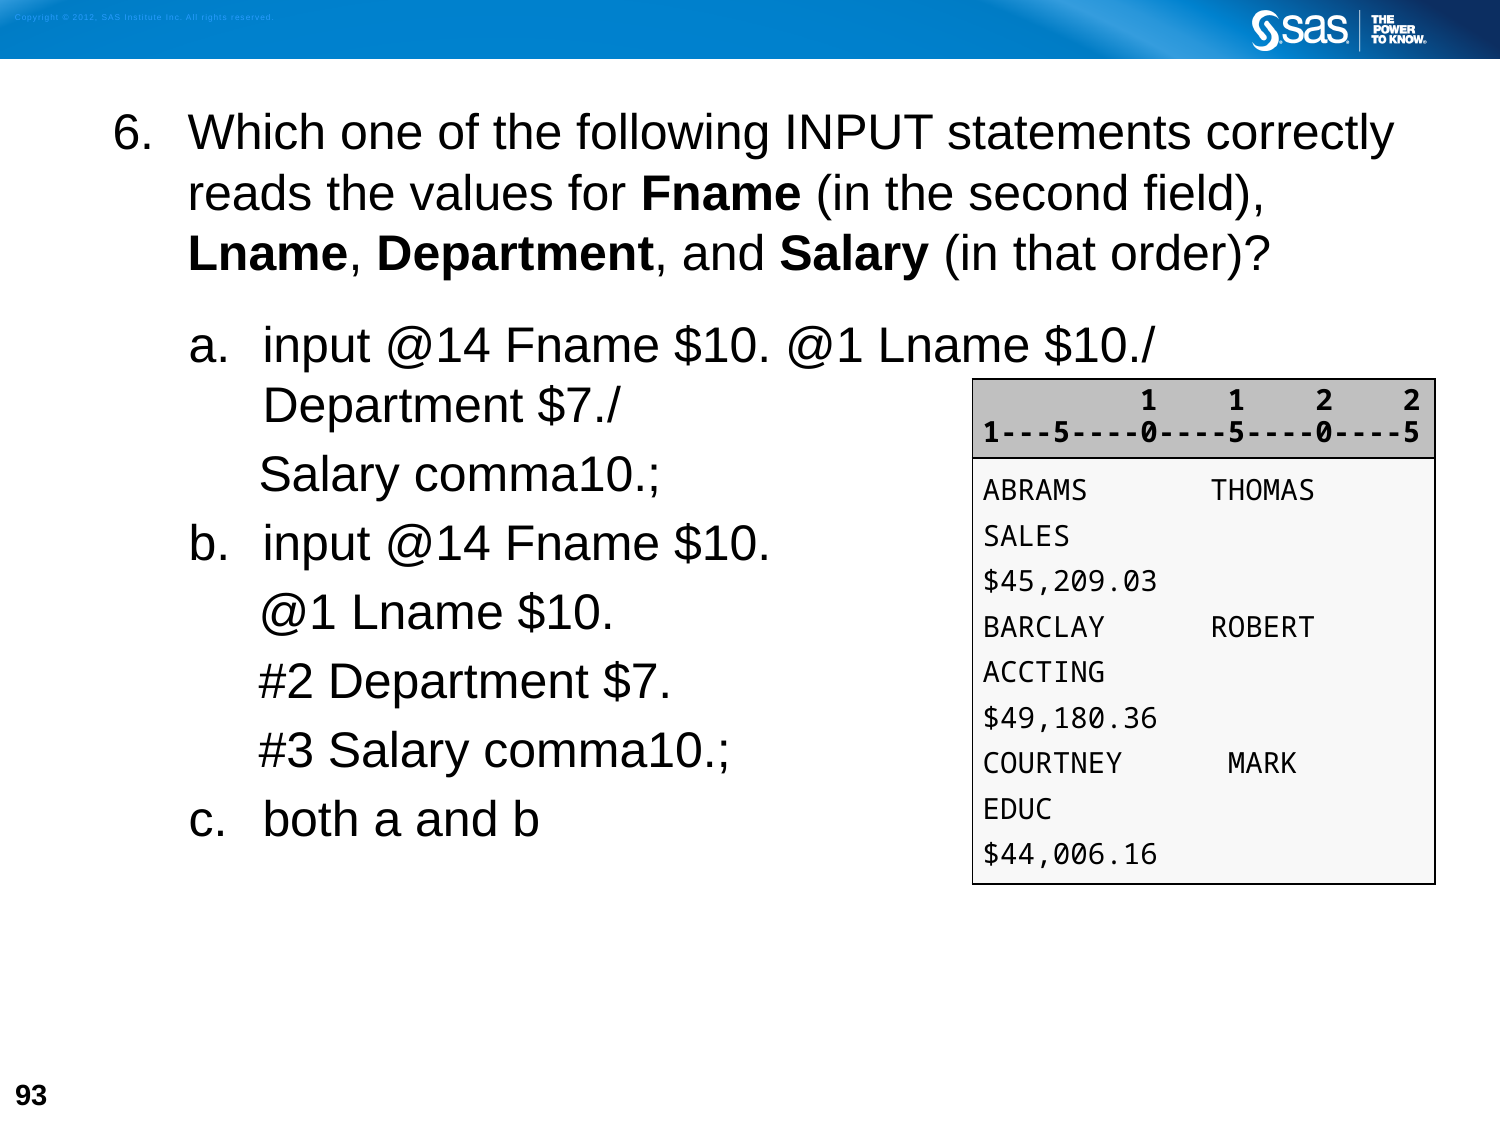

Which one of the following INPUT statements correctly reads the values for Fname (in the second field), Lname, Department, and Salary (in that order)?

input @14 Fname $10. @1 Lname $10./           Department $7./
     Salary comma10.;
input @14 Fname $10.
     @1 Lname $10.
     #2 Department $7.
     #3 Salary comma10.;
both a and b

|  |
| --- |
| 1 1 2 2 1---5----0----5----0----5 |
| ABRAMS THOMAS SALES $45,209.03 BARCLAY ROBERT ACCTING $49,180.36 COURTNEY MARK EDUC $44,006.16 |